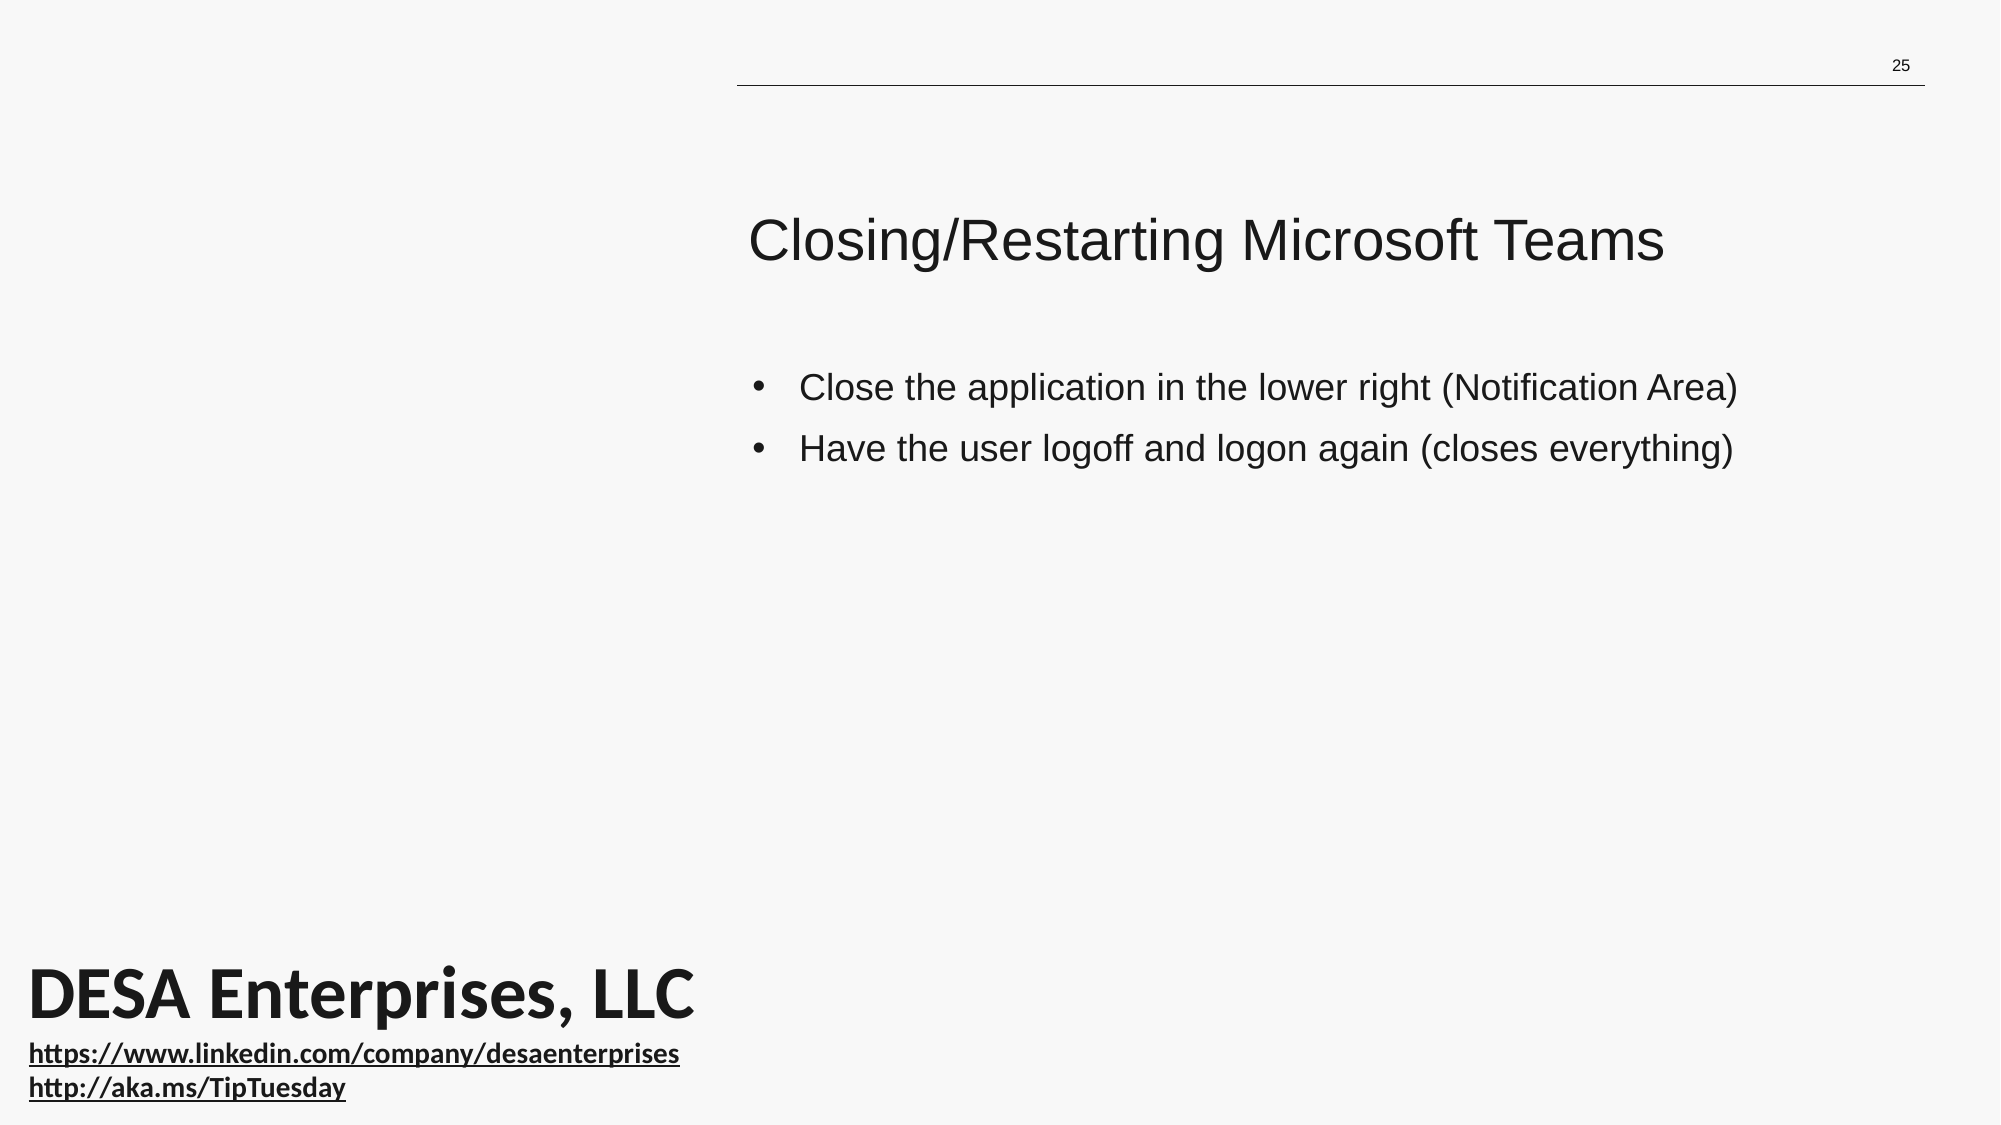

25
# Closing/Restarting Microsoft Teams
Close the application in the lower right (Notification Area)
Have the user logoff and logon again (closes everything)
DESA Enterprises, LLC
https://www.linkedin.com/company/desaenterprises
http://aka.ms/TipTuesday